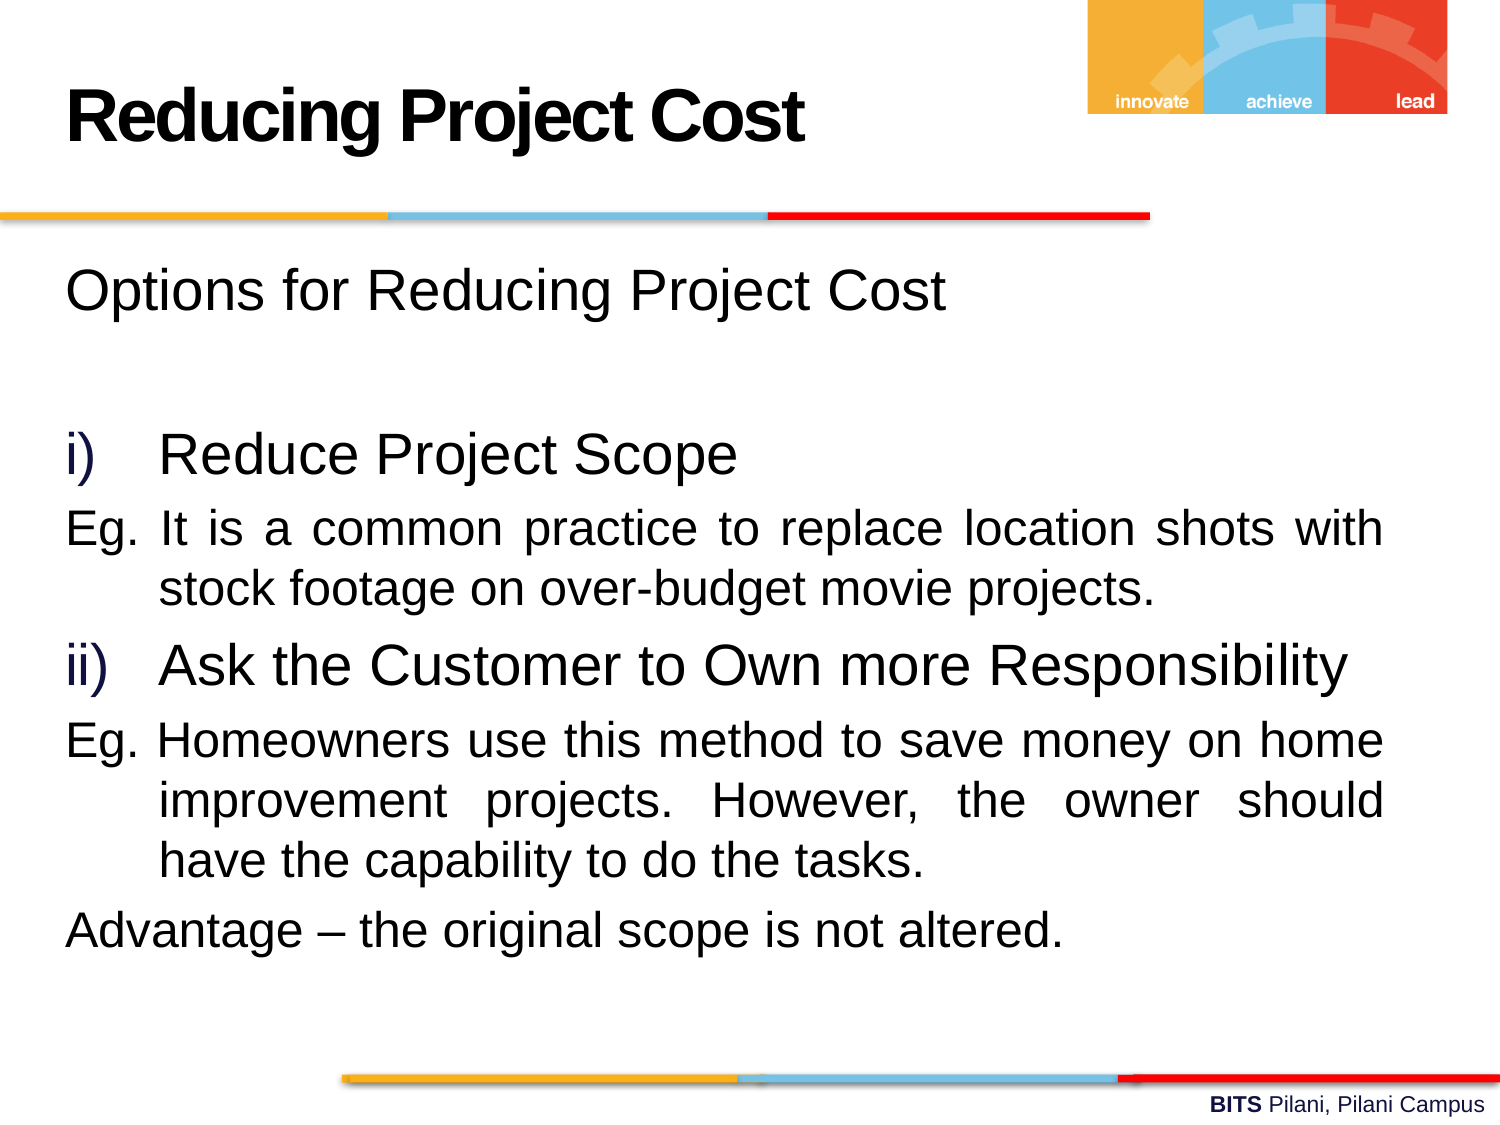

Reducing Project Cost
Options for Reducing Project Cost

Reduce Project Scope
Eg. It is a common practice to replace location shots with stock footage on over-budget movie projects.
Ask the Customer to Own more Responsibility
Eg. Homeowners use this method to save money on home improvement projects. However, the owner should have the capability to do the tasks.
Advantage – the original scope is not altered.